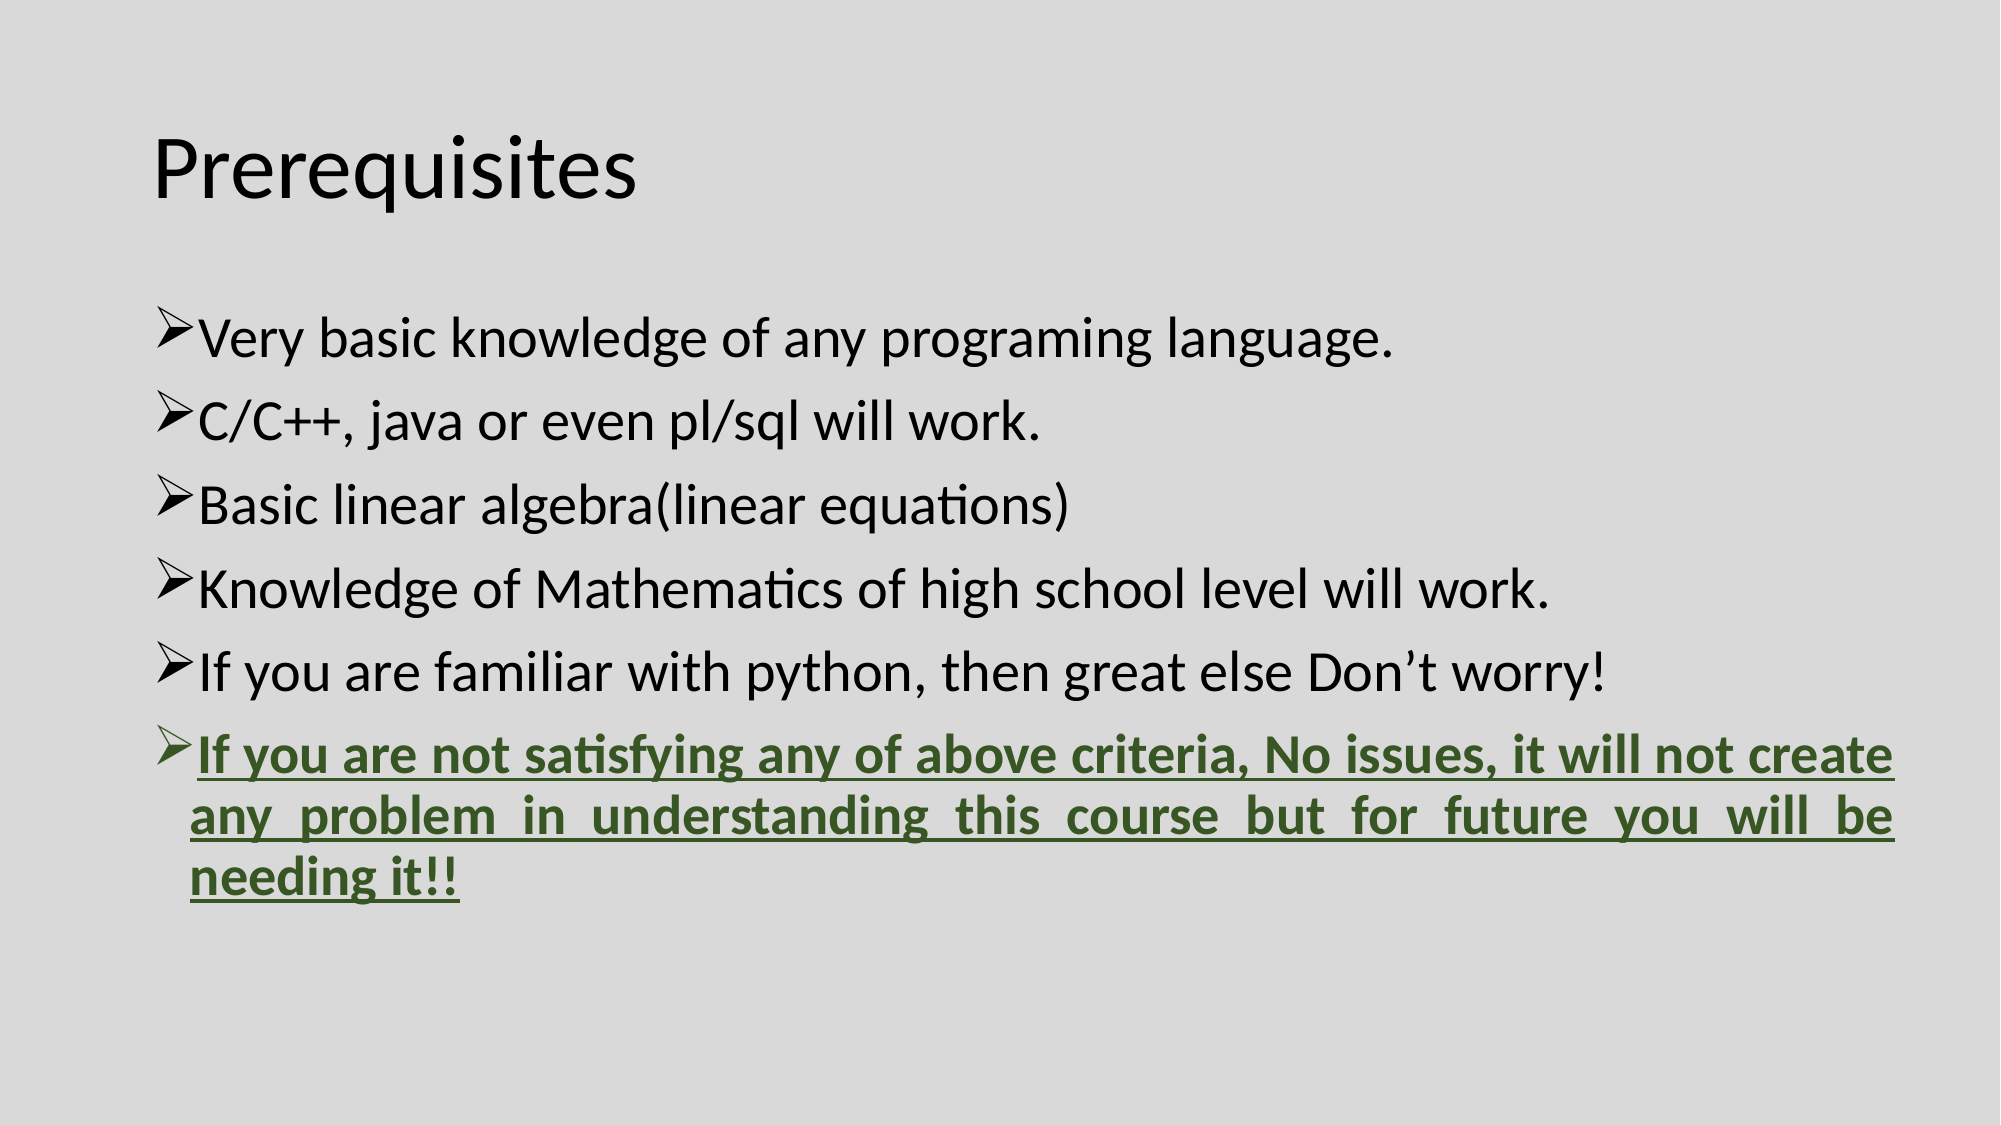

# Prerequisites
Very basic knowledge of any programing language.
C/C++, java or even pl/sql will work.
Basic linear algebra(linear equations)
Knowledge of Mathematics of high school level will work.
If you are familiar with python, then great else Don’t worry!
If you are not satisfying any of above criteria, No issues, it will not create any problem in understanding this course but for future you will be needing it!!